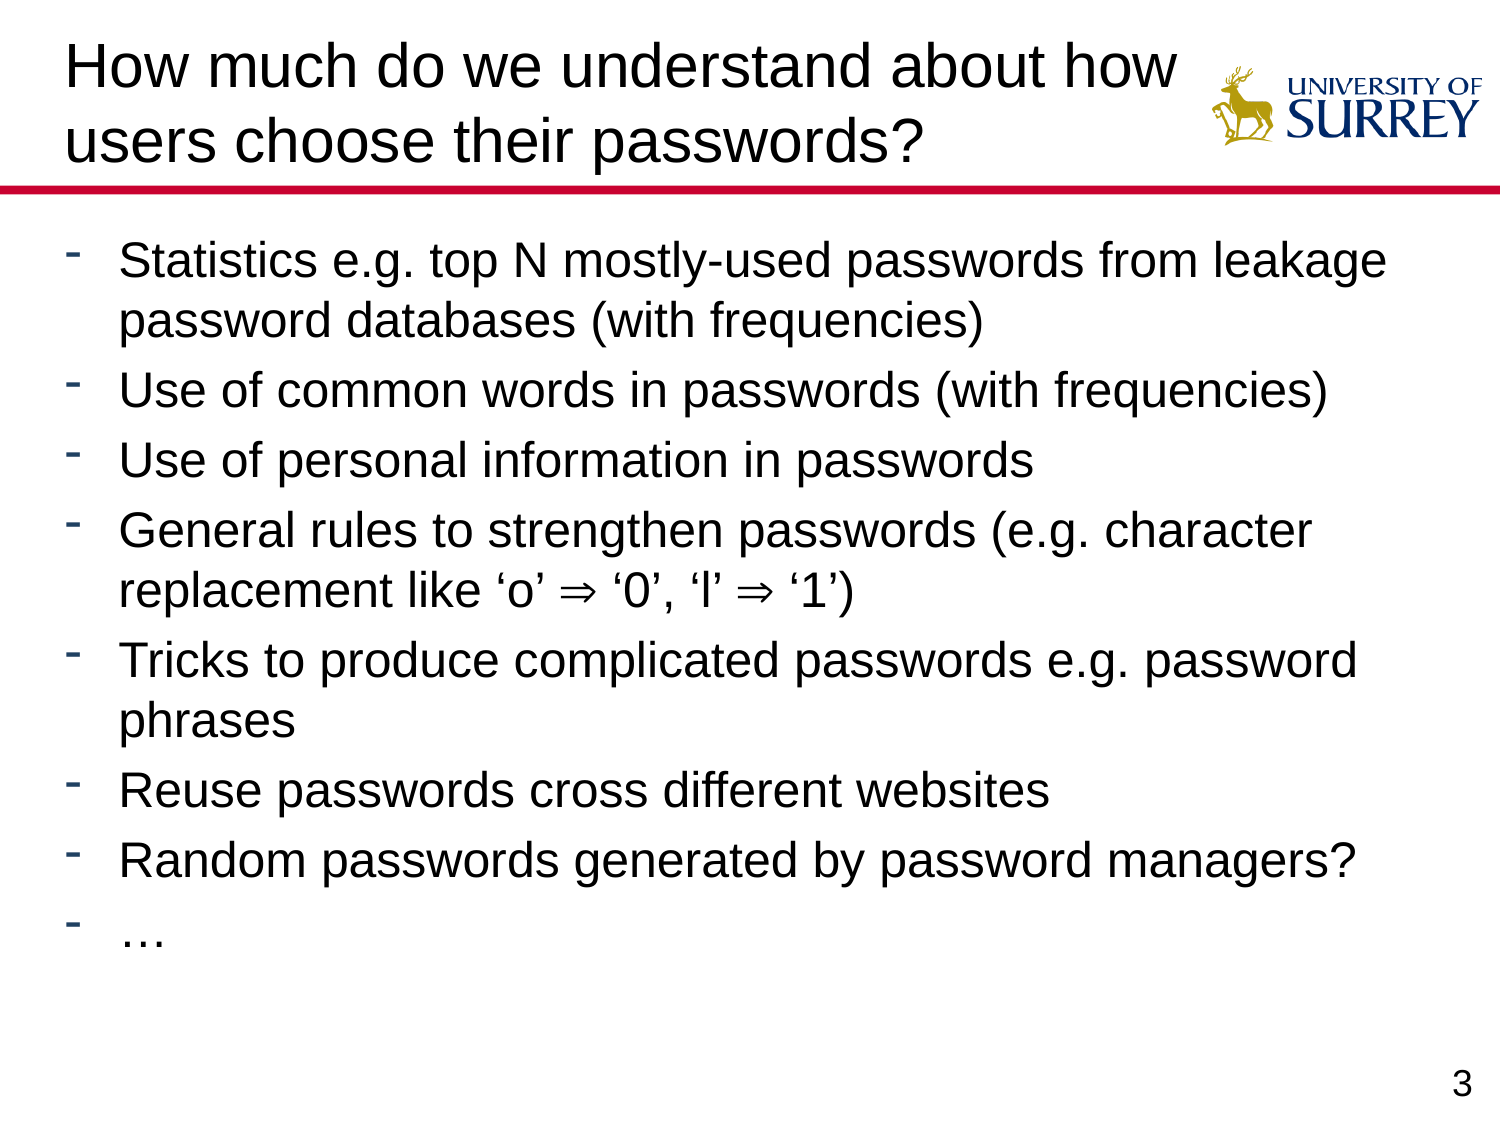

# How much do we understand about how users choose their passwords?
Statistics e.g. top N mostly-used passwords from leakage password databases (with frequencies)
Use of common words in passwords (with frequencies)
Use of personal information in passwords
General rules to strengthen passwords (e.g. character replacement like ‘o’ ⇒ ‘0’, ‘l’ ⇒ ‘1’)
Tricks to produce complicated passwords e.g. password phrases
Reuse passwords cross different websites
Random passwords generated by password managers?
…